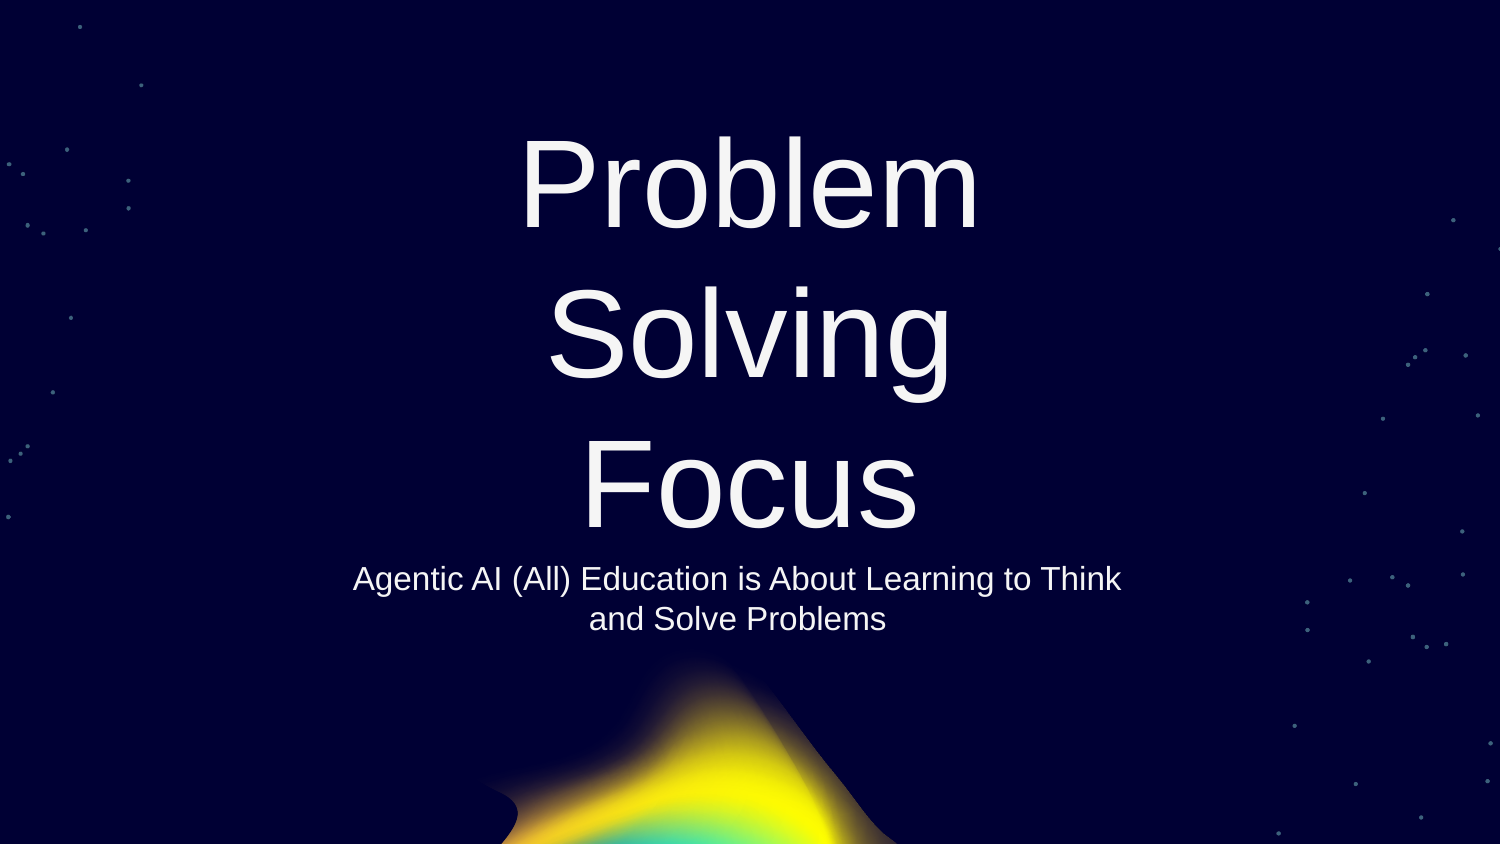

# Problem Solving Focus
Agentic AI (All) Education is About Learning to Think and Solve Problems